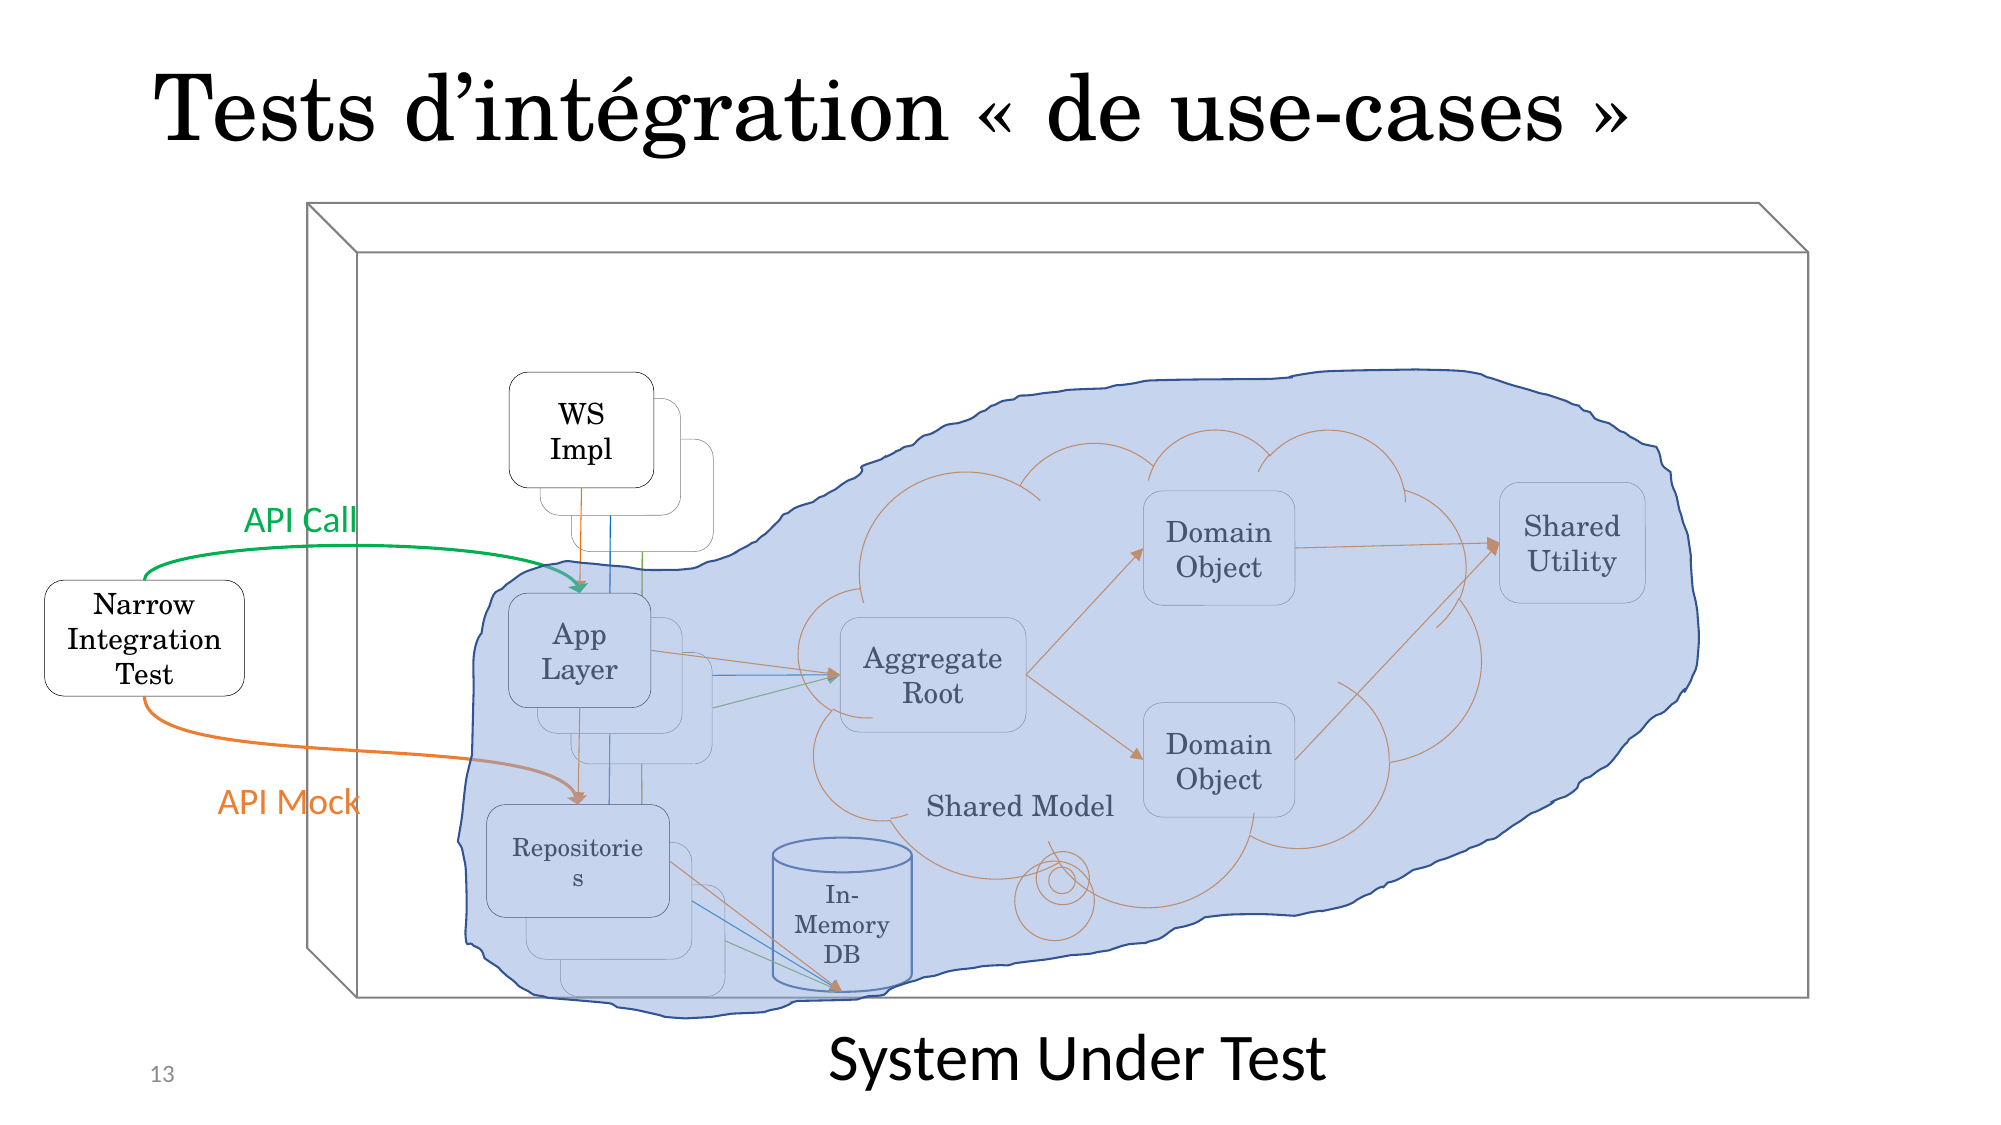

# Tests d’intégration « de use-cases »

System Under Test
WS Impl

Shared Utility
API Call
Domain Object
Narrow Integration Test
App Layer

Aggregate Root

Domain Object
API Mock
Shared Model
Repositories
In- Memory DB

13